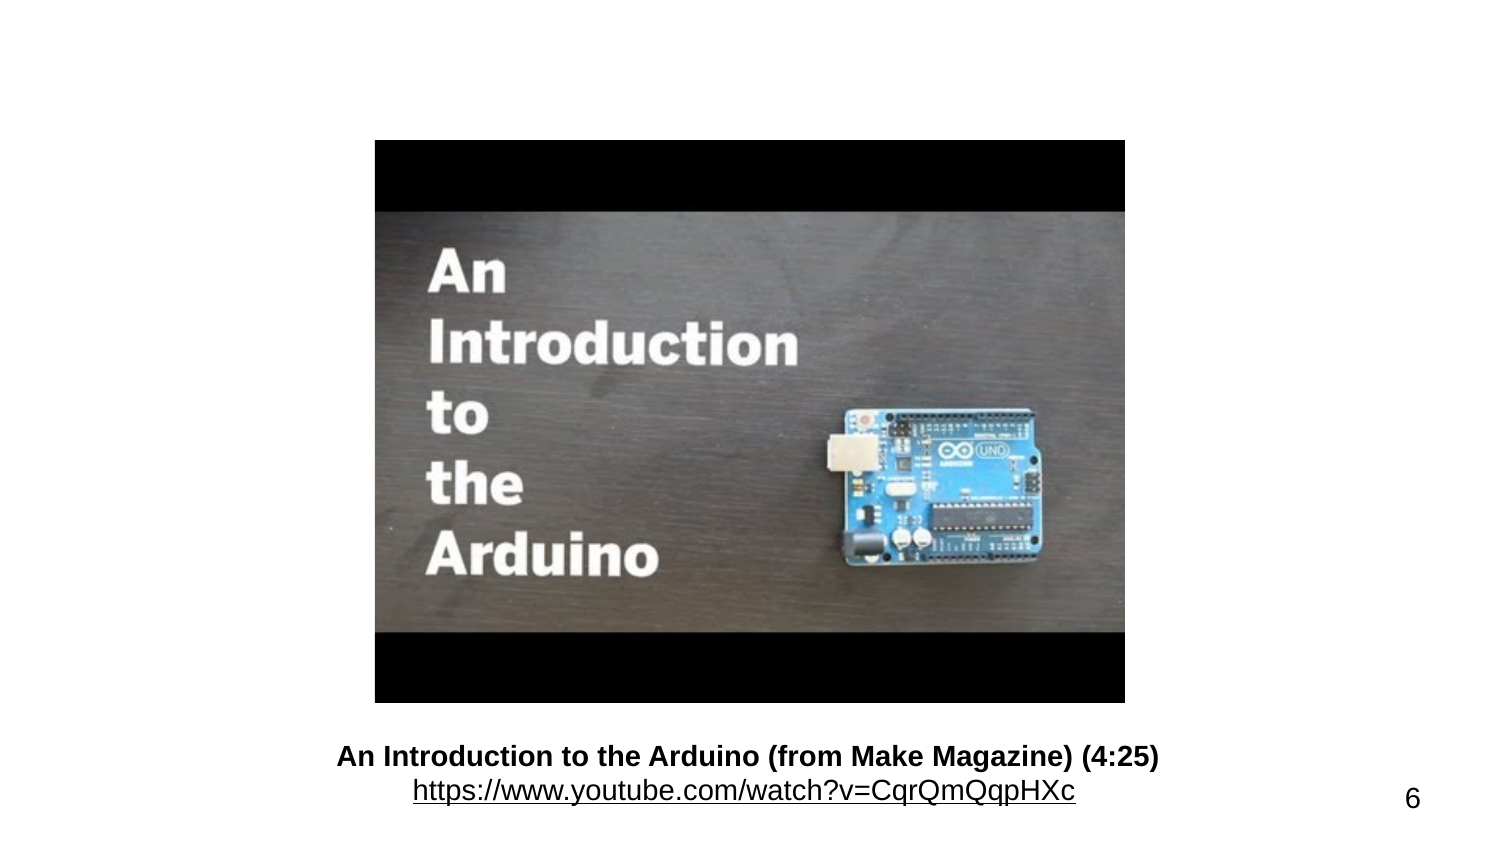

An Introduction to the Arduino (from Make Magazine) (4:25)
https://www.youtube.com/watch?v=CqrQmQqpHXc
6